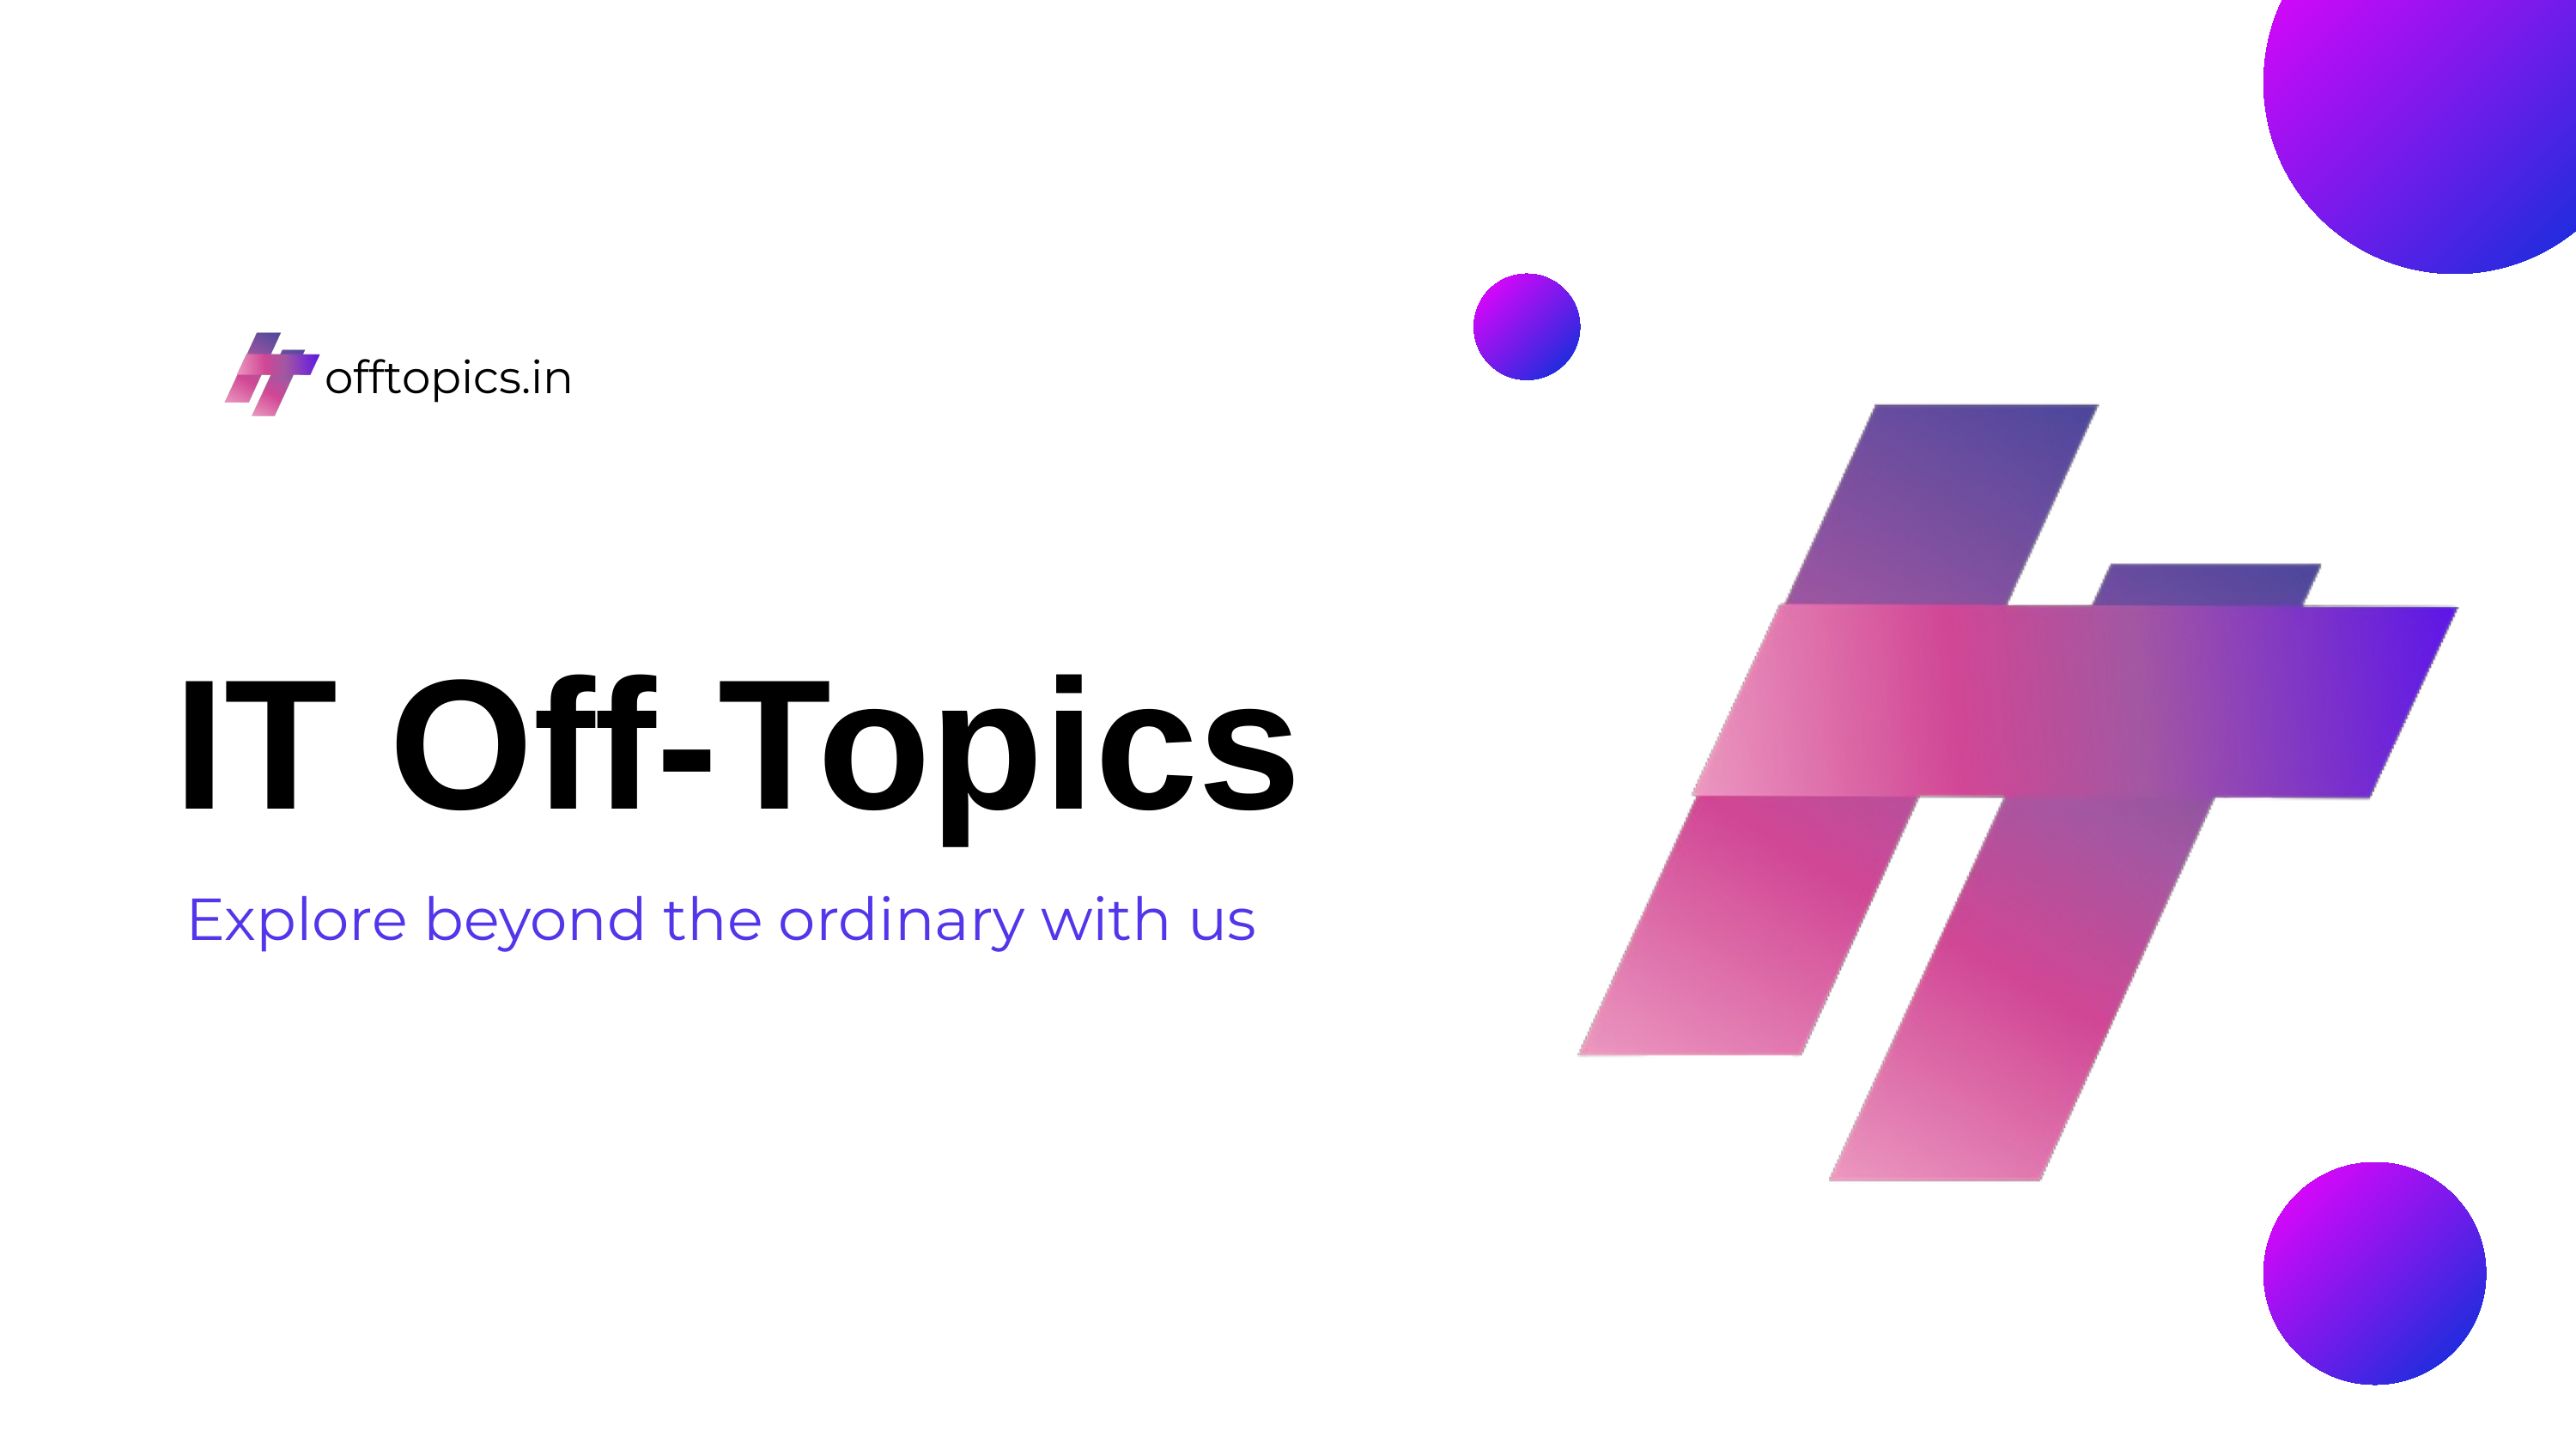

offtopics.in
IT Off-Topics
Explore beyond the ordinary with us